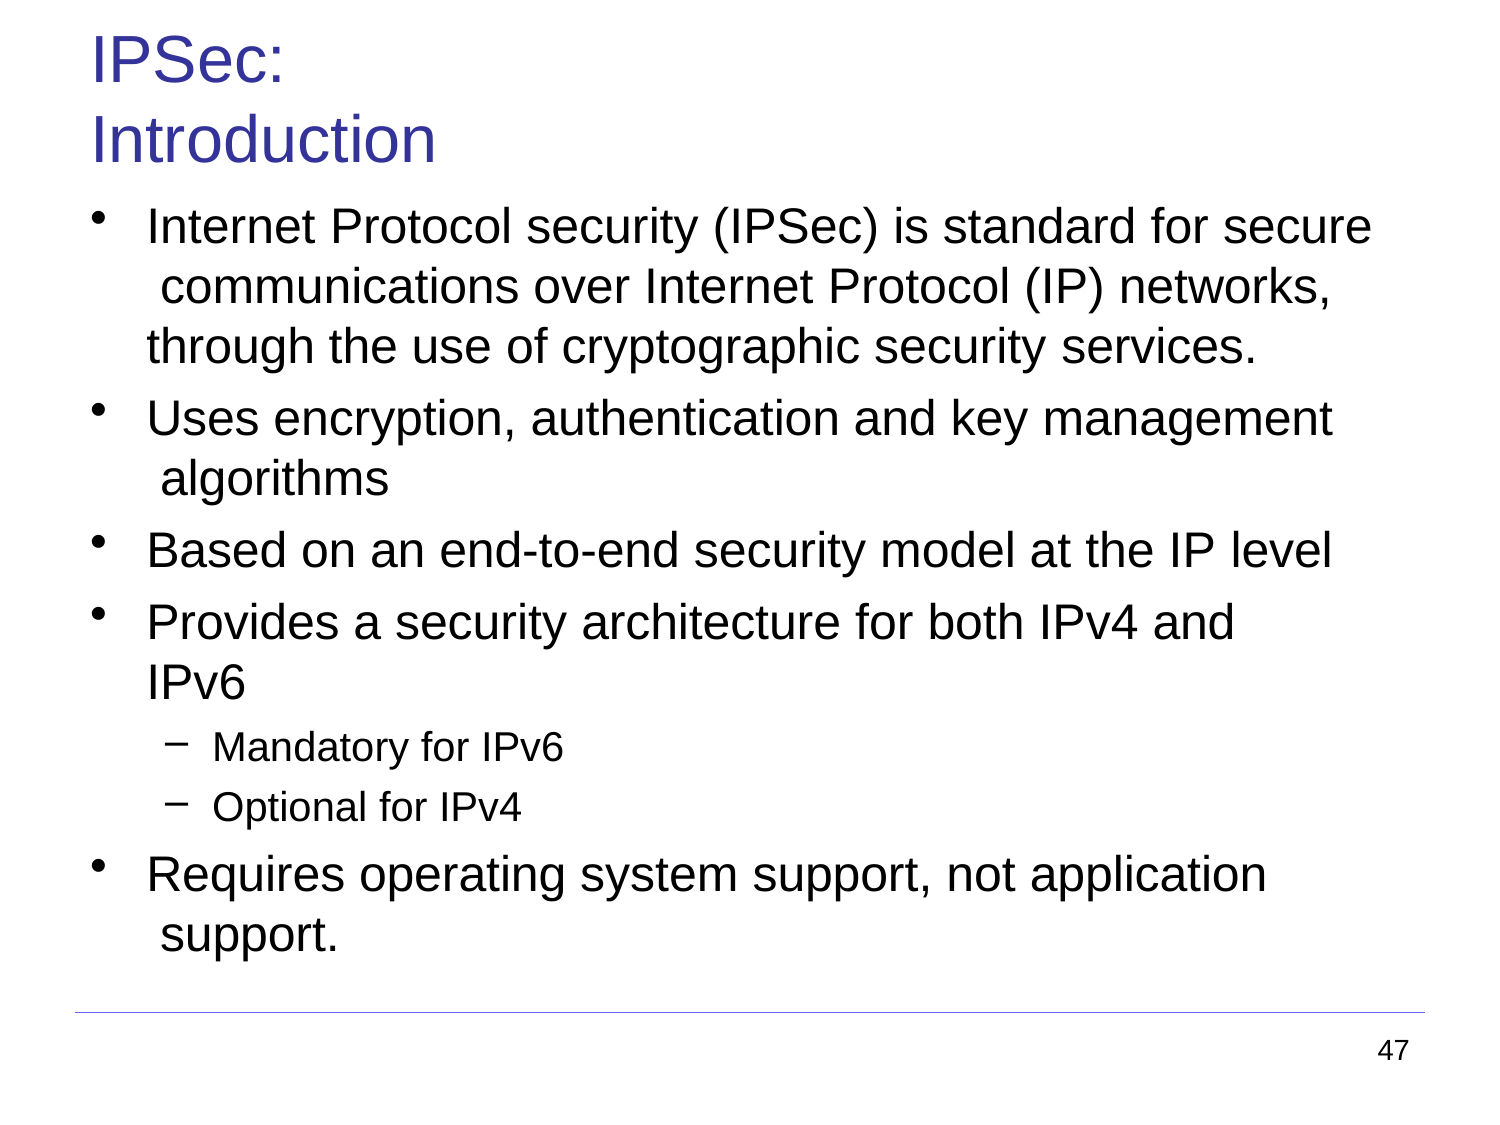

# IPSec:  Introduction
Internet Protocol security (IPSec) is standard for secure  communications over Internet Protocol (IP) networks,  through the use of cryptographic security services.
Uses encryption, authentication and key management  algorithms
Based on an end-to-end security model at the IP level
Provides a security architecture for both IPv4 and IPv6
Mandatory for IPv6
Optional for IPv4
Requires operating system support, not application  support.

47